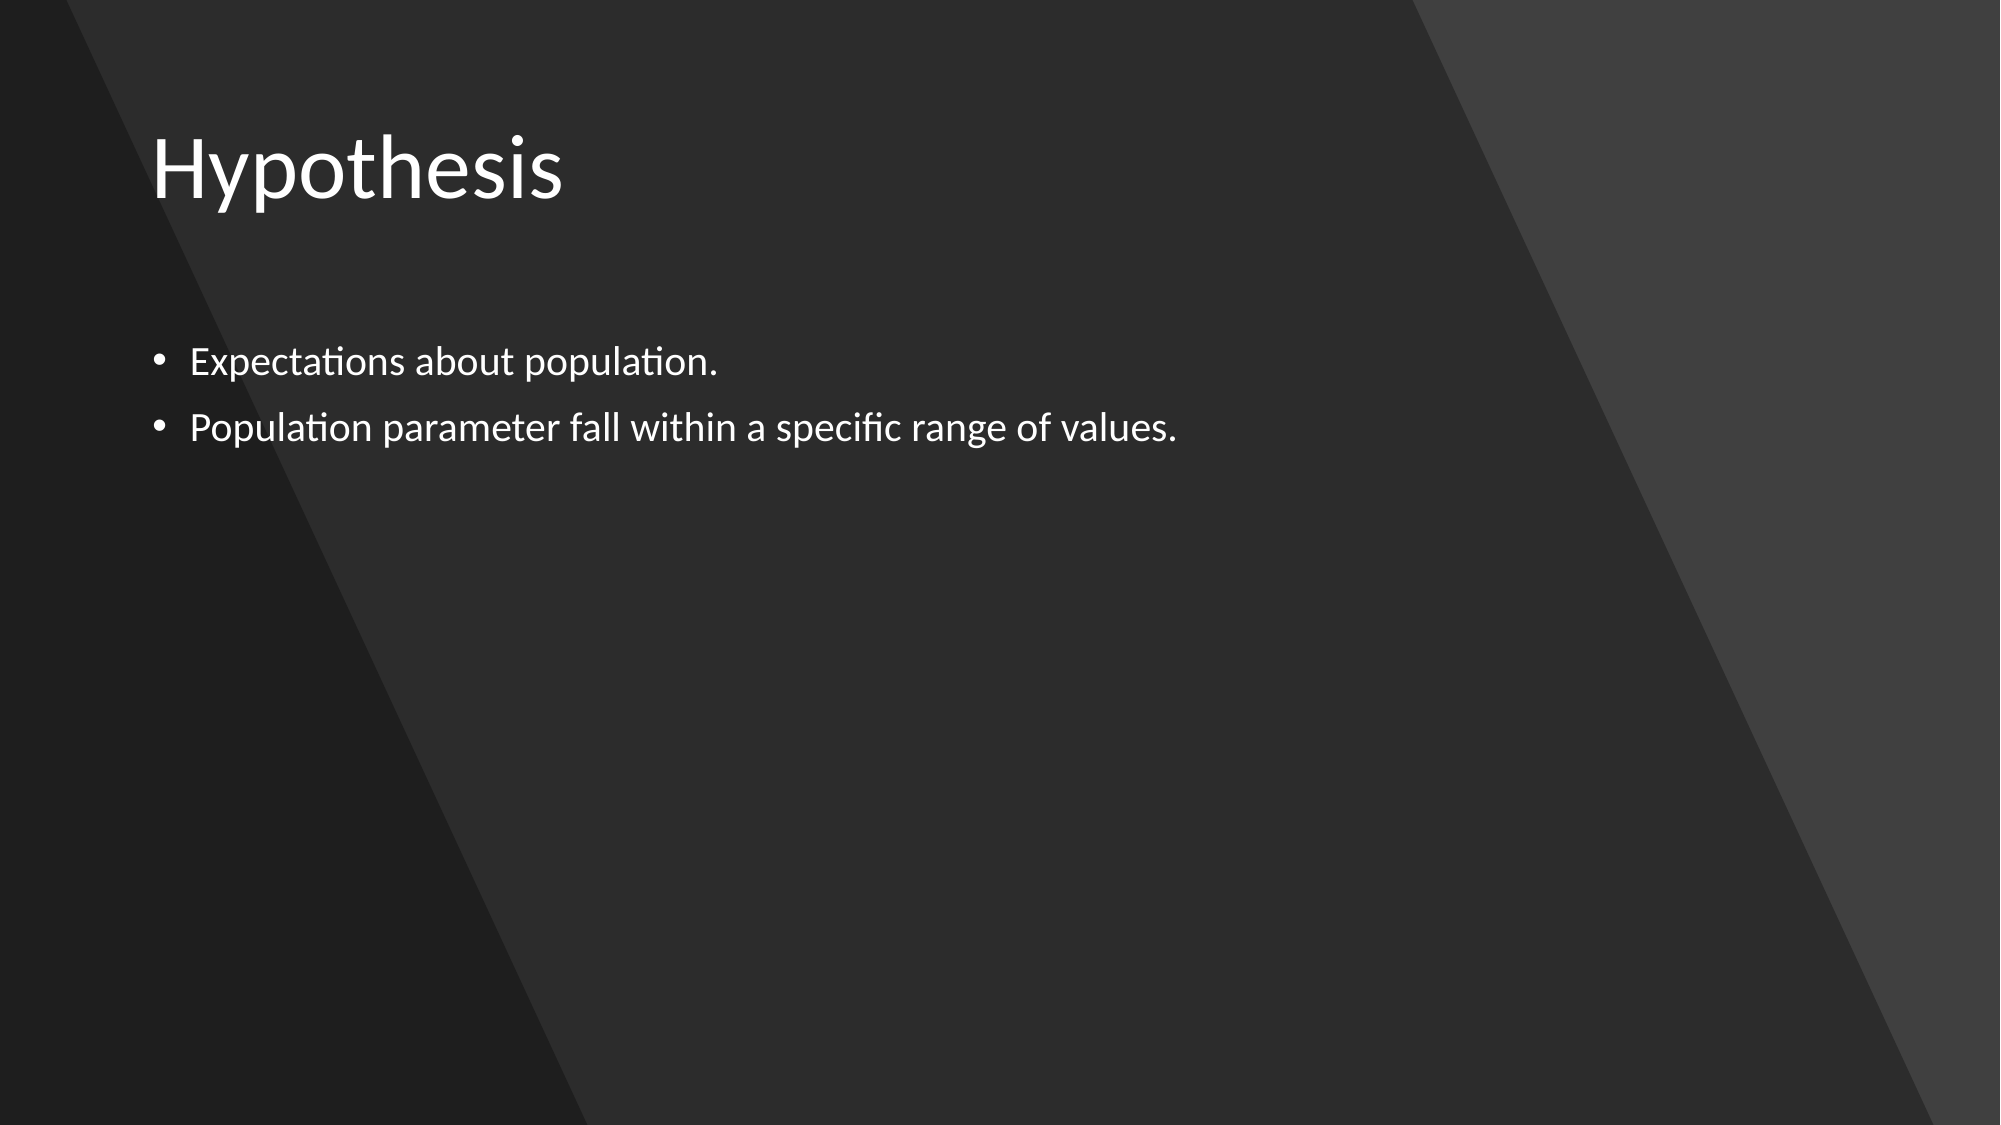

# Hypothesis
Expectations about population.
Population parameter fall within a specific range of values.